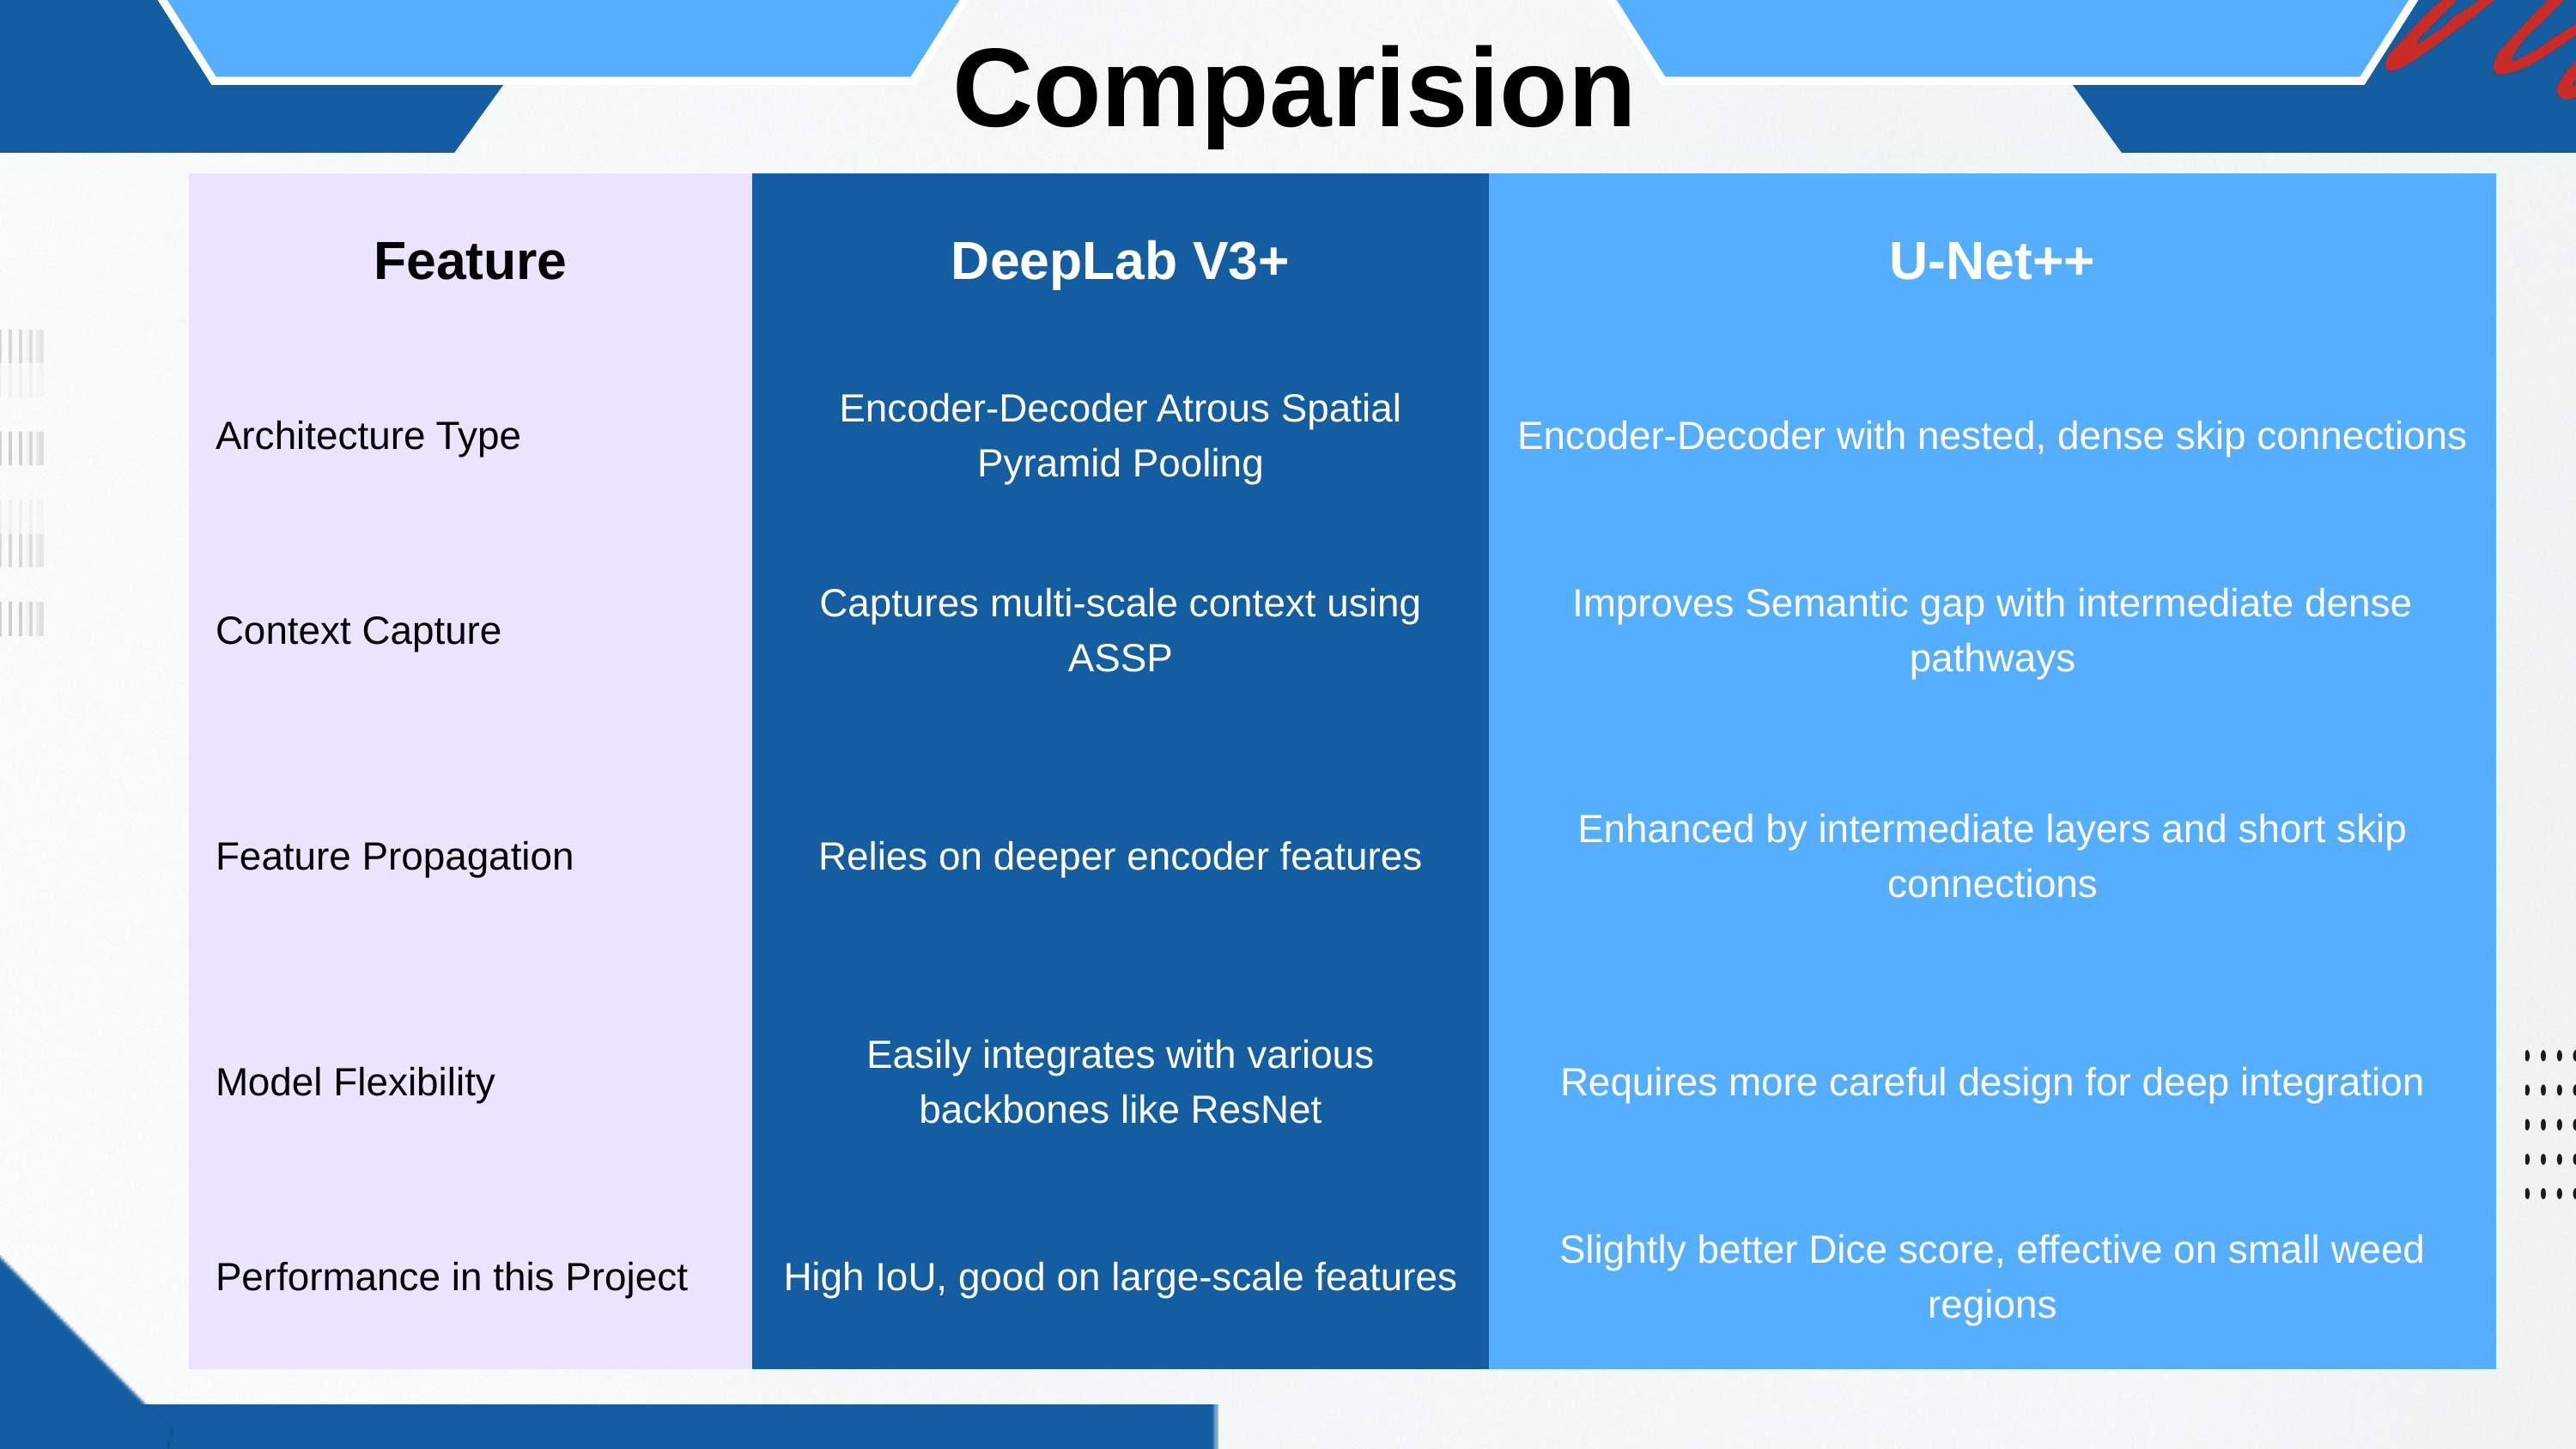

Comparision
| Feature | DeepLab V3+ | U-Net++ |
| --- | --- | --- |
| Architecture Type | Encoder-Decoder Atrous Spatial Pyramid Pooling | Encoder-Decoder with nested, dense skip connections |
| Context Capture | Captures multi-scale context using ASSP | Improves Semantic gap with intermediate dense pathways |
| Feature Propagation | Relies on deeper encoder features | Enhanced by intermediate layers and short skip connections |
| Model Flexibility | Easily integrates with various backbones like ResNet | Requires more careful design for deep integration |
| Performance in this Project | High IoU, good on large-scale features | Slightly better Dice score, effective on small weed regions |